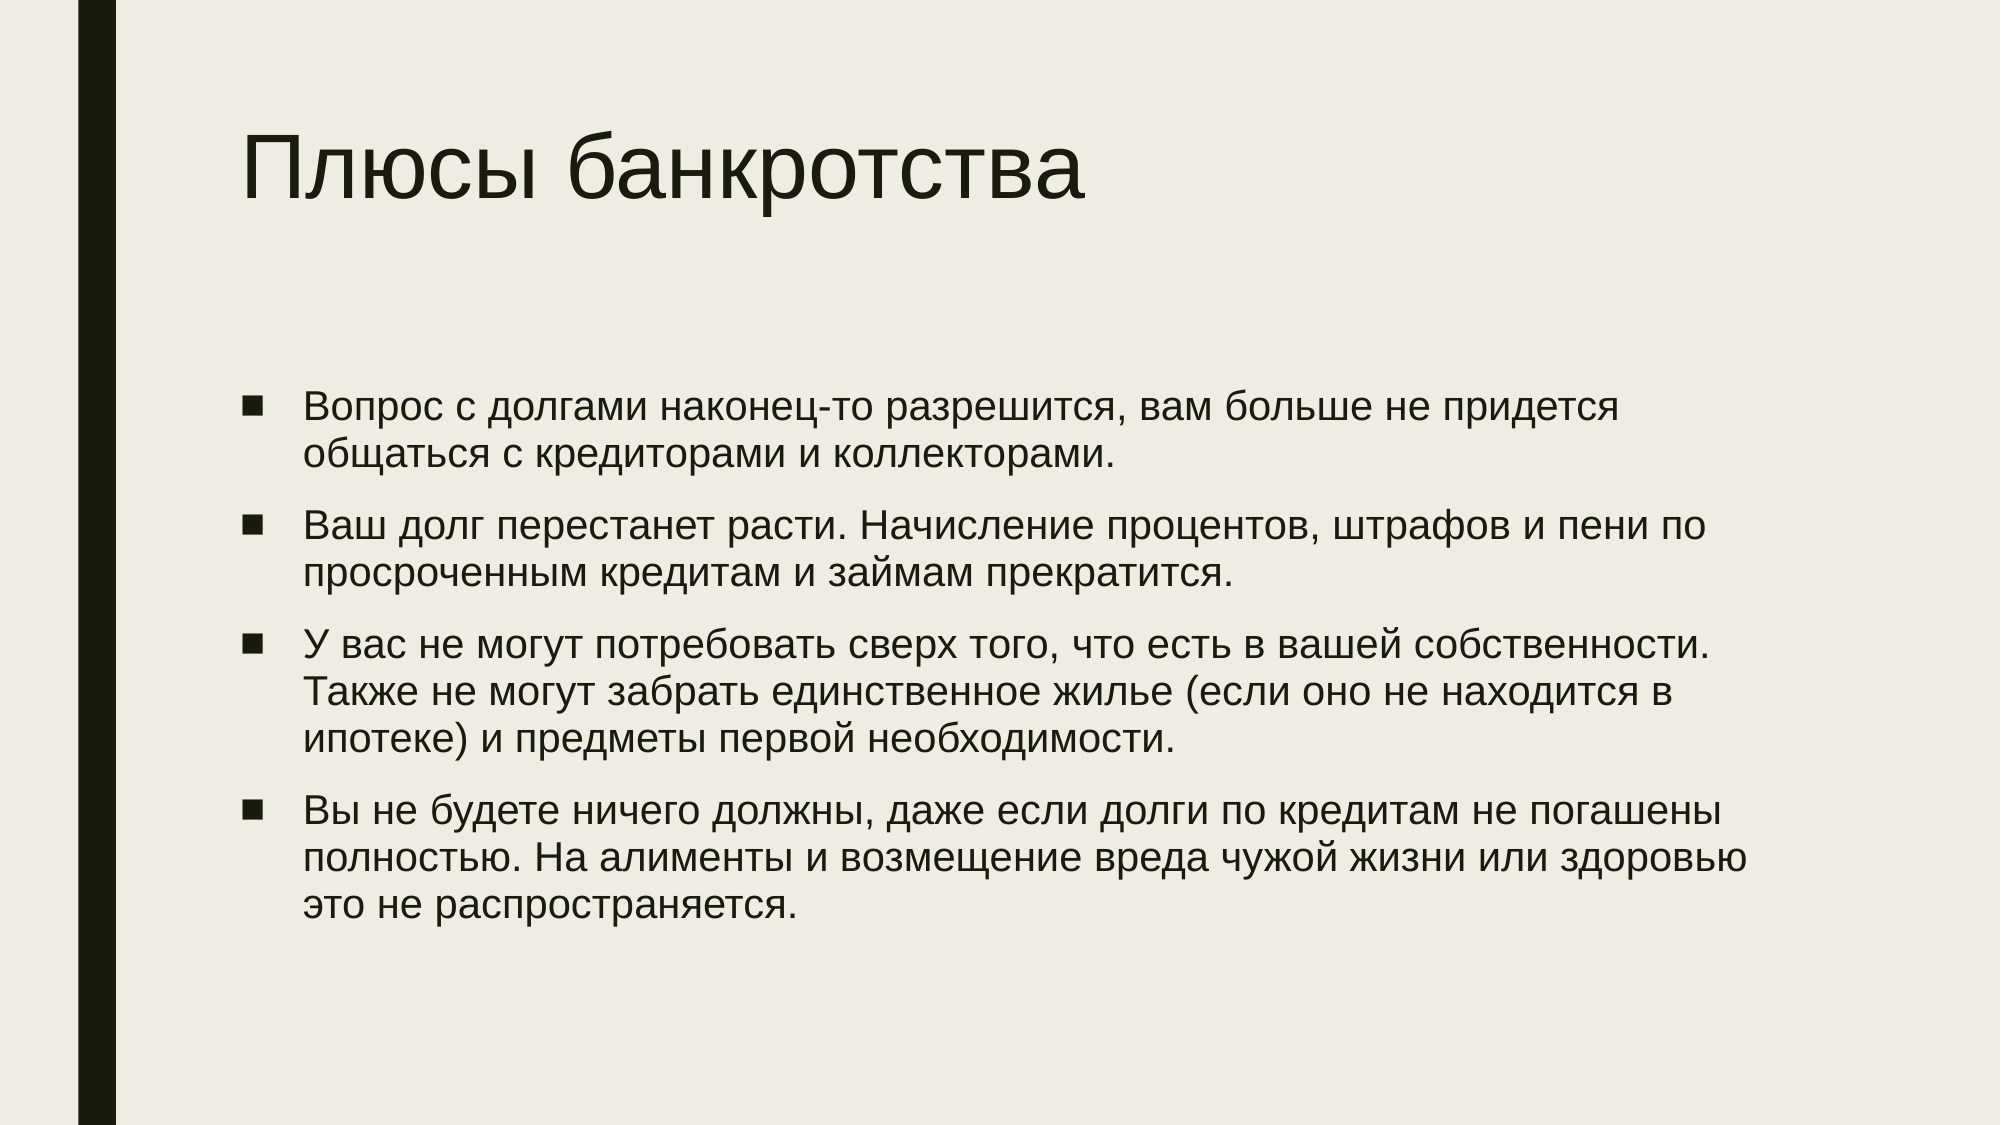

# Плюсы банкротства
Вопрос с долгами наконец-то разрешится, вам больше не придется общаться с кредиторами и коллекторами.
Ваш долг перестанет расти. Начисление процентов, штрафов и пени по просроченным кредитам и займам прекратится.
У вас не могут потребовать сверх того, что есть в вашей собственности. Также не могут забрать единственное жилье (если оно не находится в ипотеке) и предметы первой необходимости.
Вы не будете ничего должны, даже если долги по кредитам не погашены полностью. На алименты и возмещение вреда чужой жизни или здоровью это не распространяется.